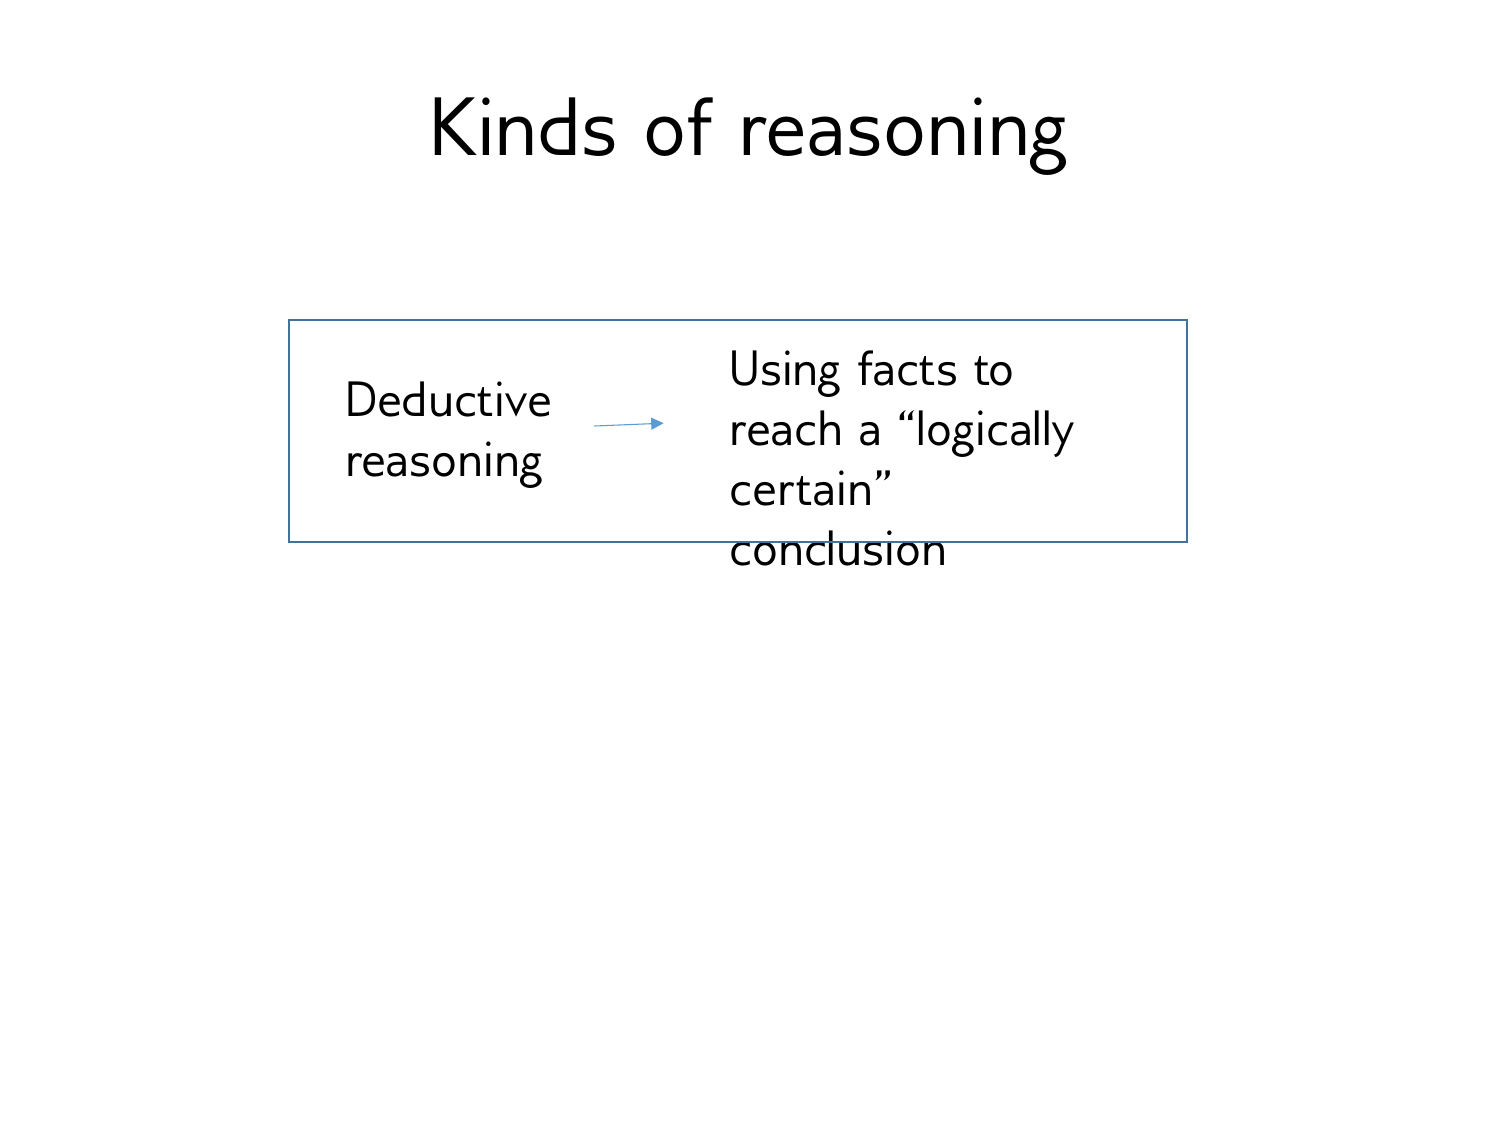

# Kinds of reasoning

Using facts to reach a “logically certain” conclusion
Deductive reasoning